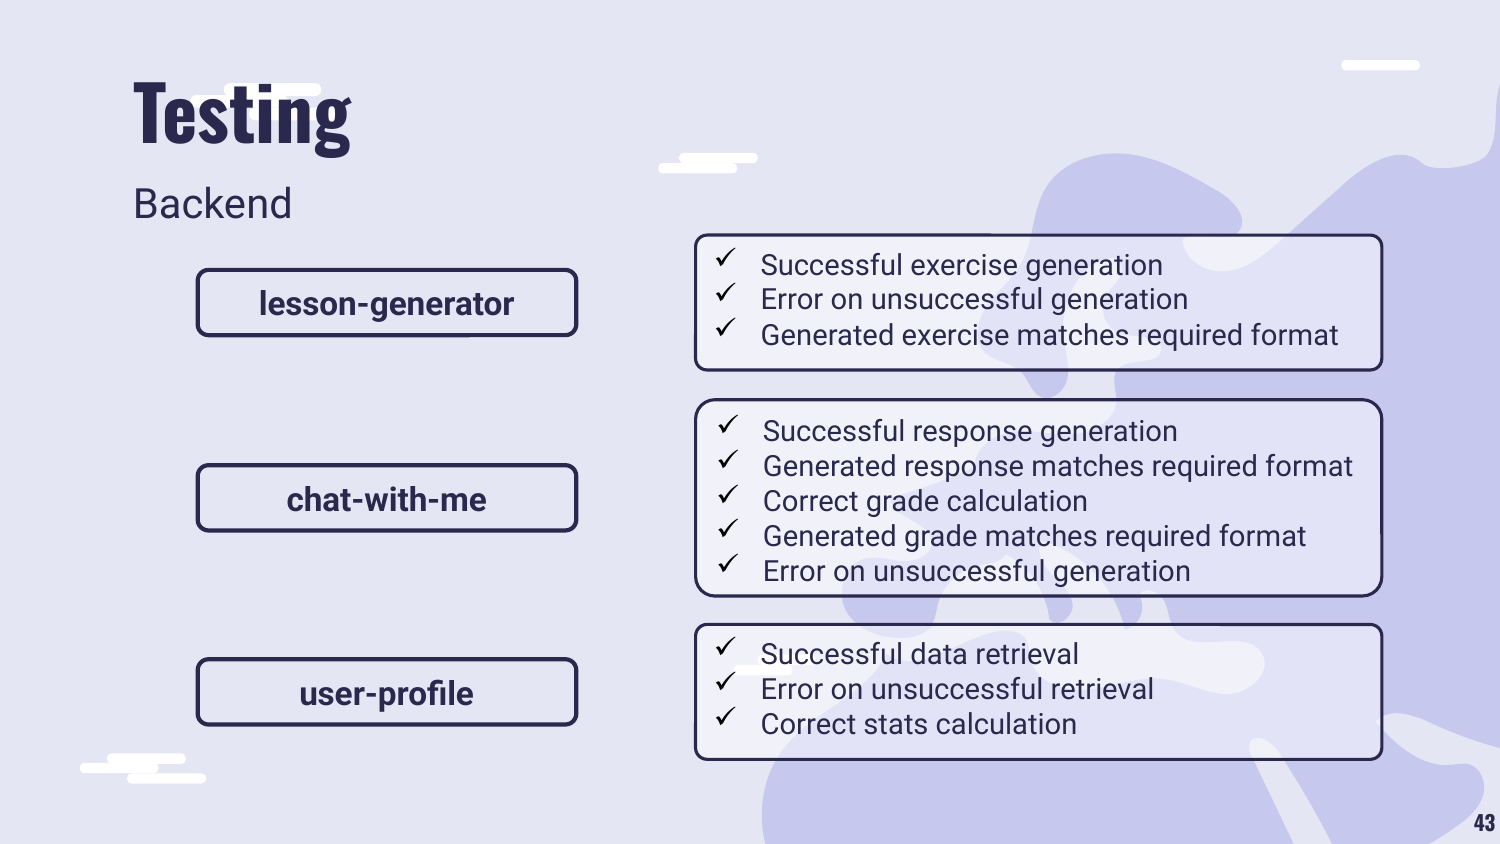

# Testing
Backend
Successful exercise generation
Error on unsuccessful generation
Generated exercise matches required format

lesson-generator
Successful response generation
Generated response matches required format
Correct grade calculation
Generated grade matches required format
Error on unsuccessful generation

chat-with-me
Successful data retrieval
Error on unsuccessful retrieval
Correct stats calculation

user-profile
43